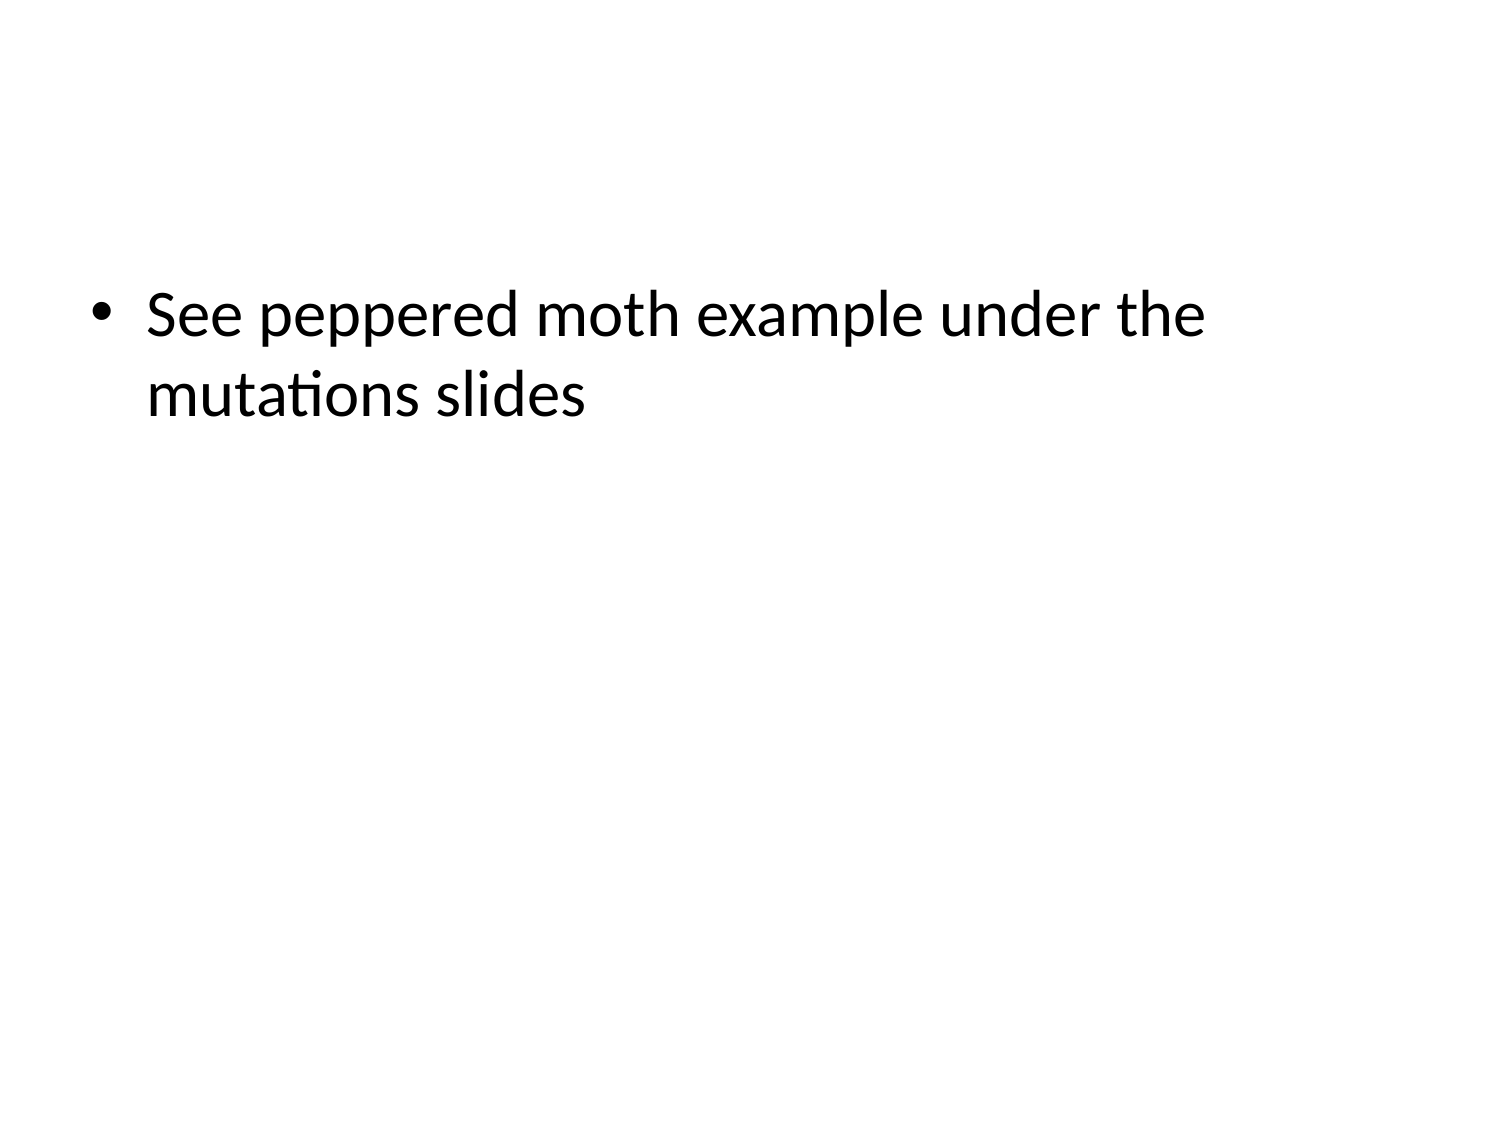

#
See peppered moth example under the mutations slides